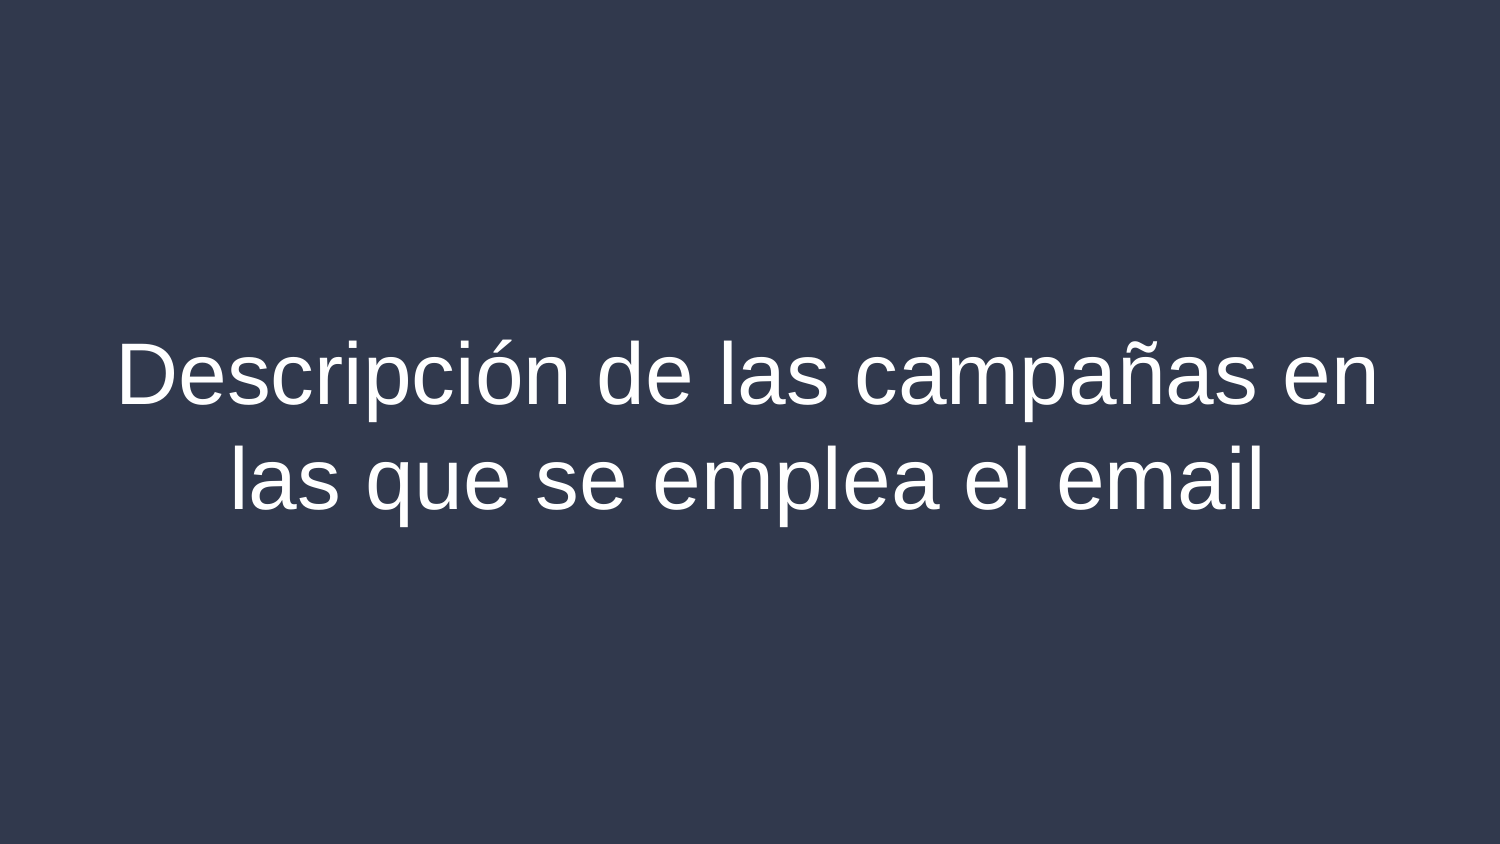

# Descripción de las campañas en las que se emplea el email